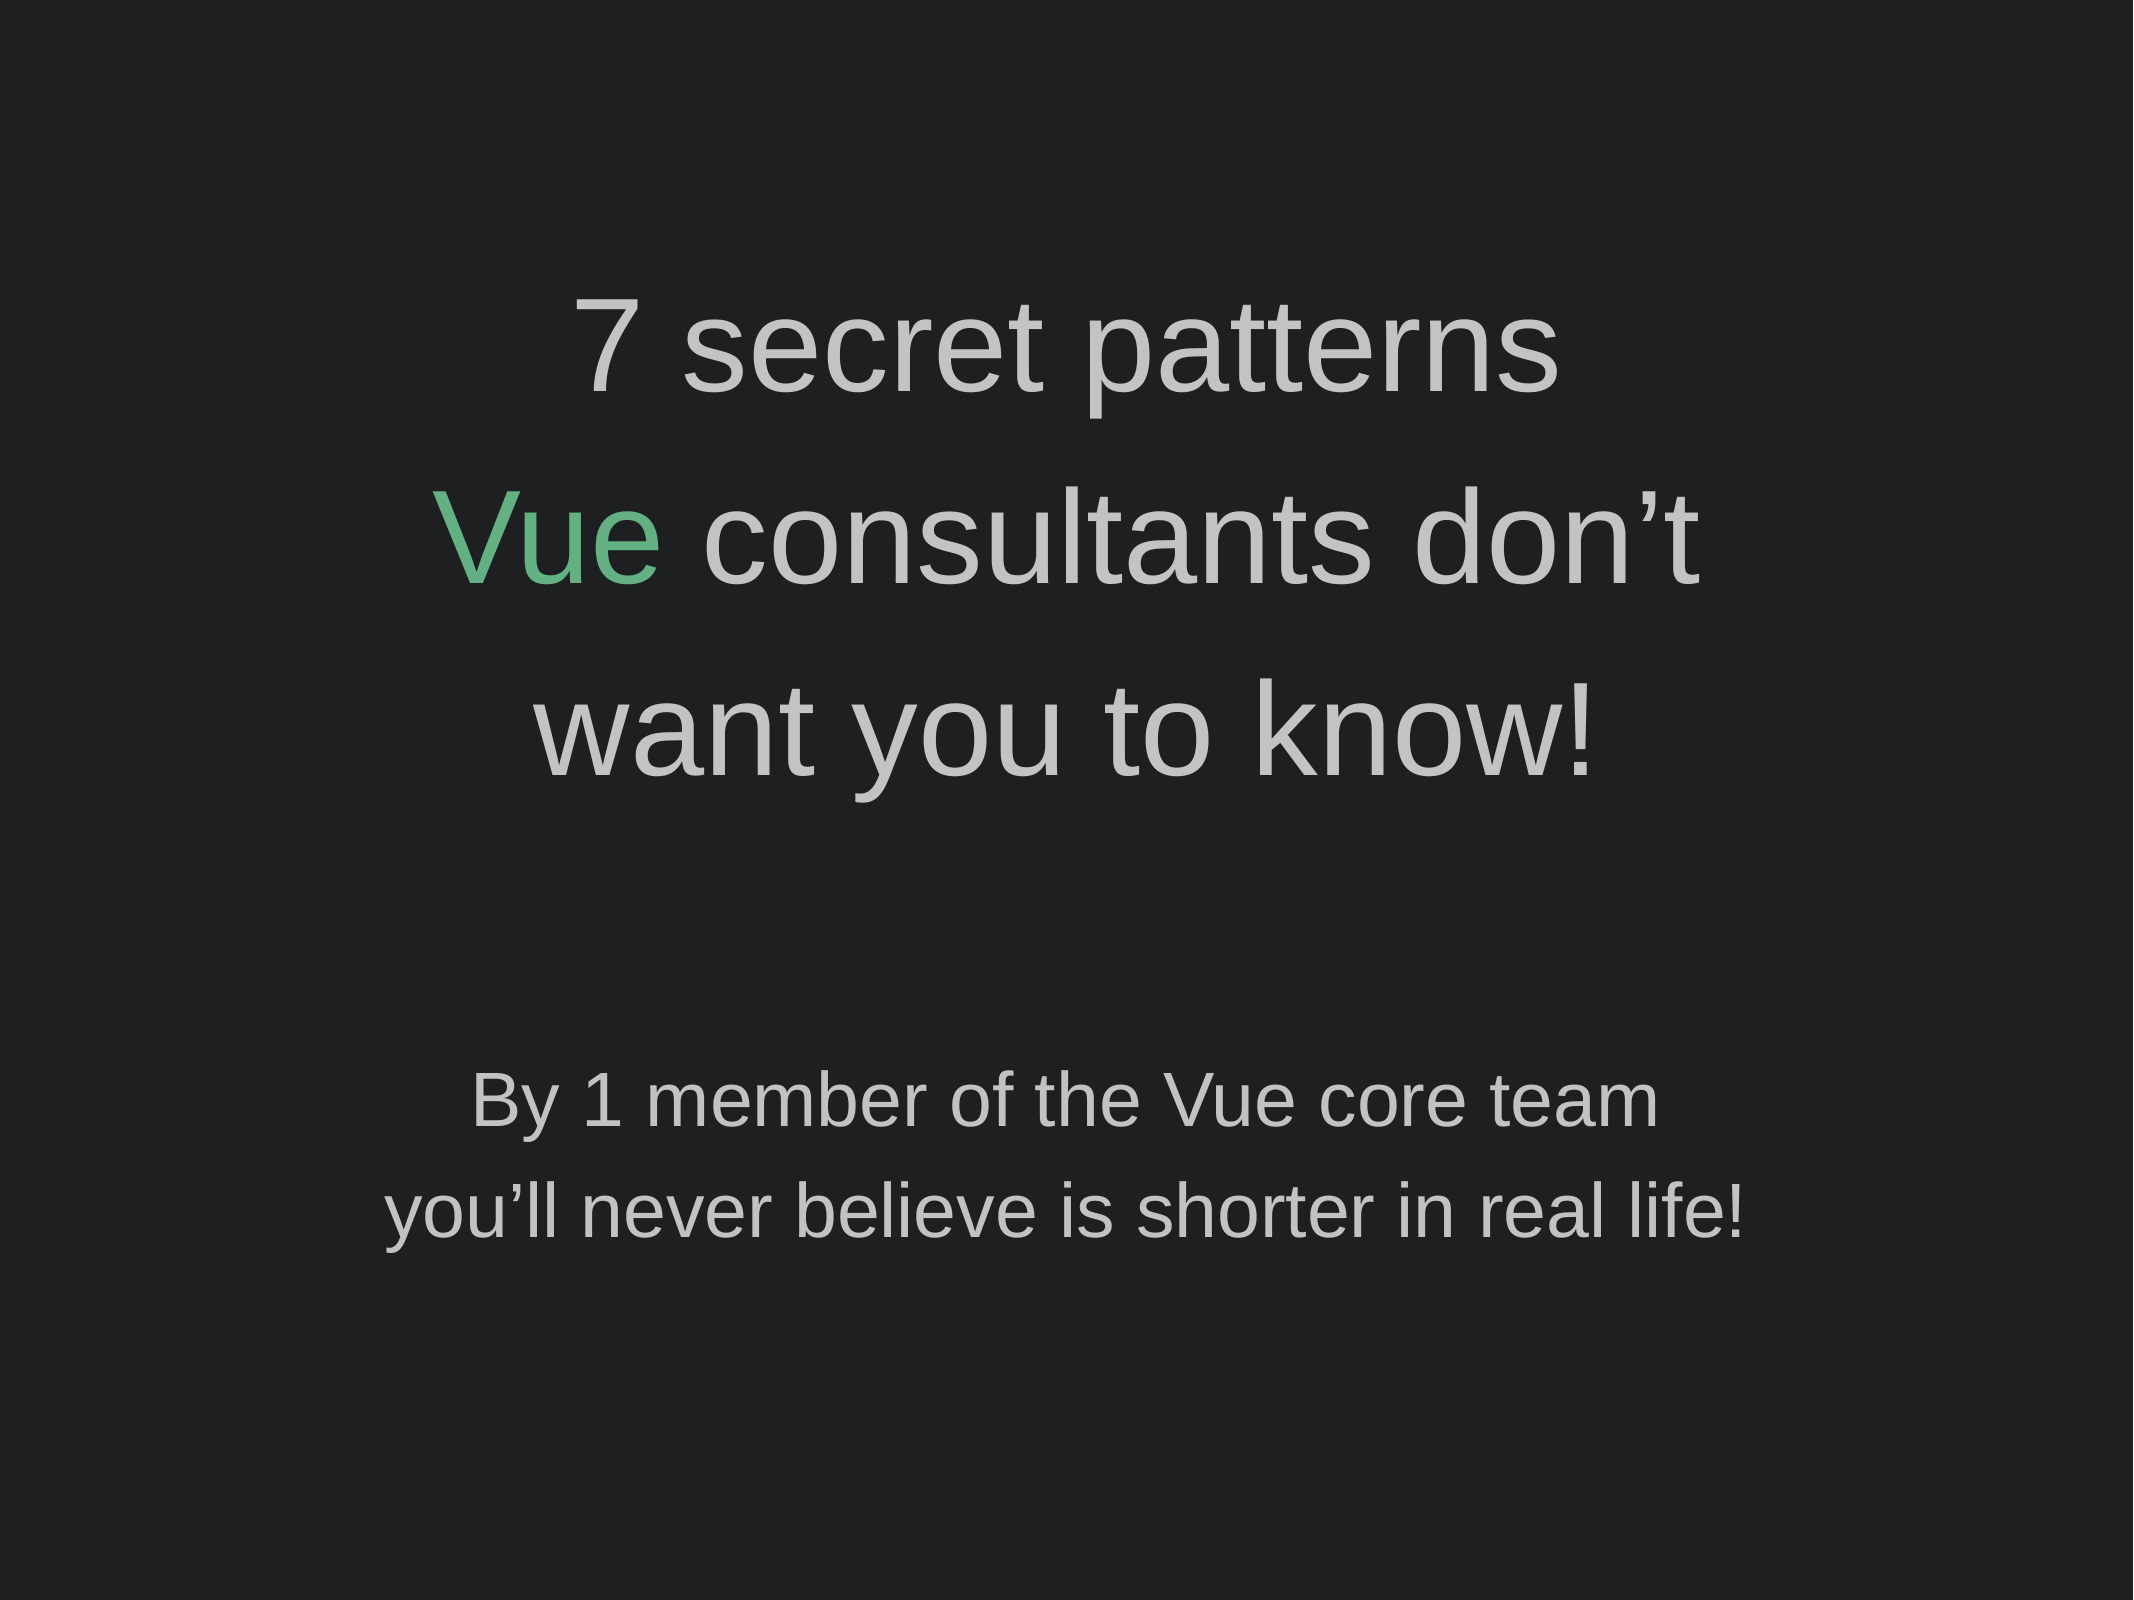

# 7 secret patterns
Vue consultants don’t
want you to know!
By 1 member of the Vue core team
you’ll never believe is shorter in real life!